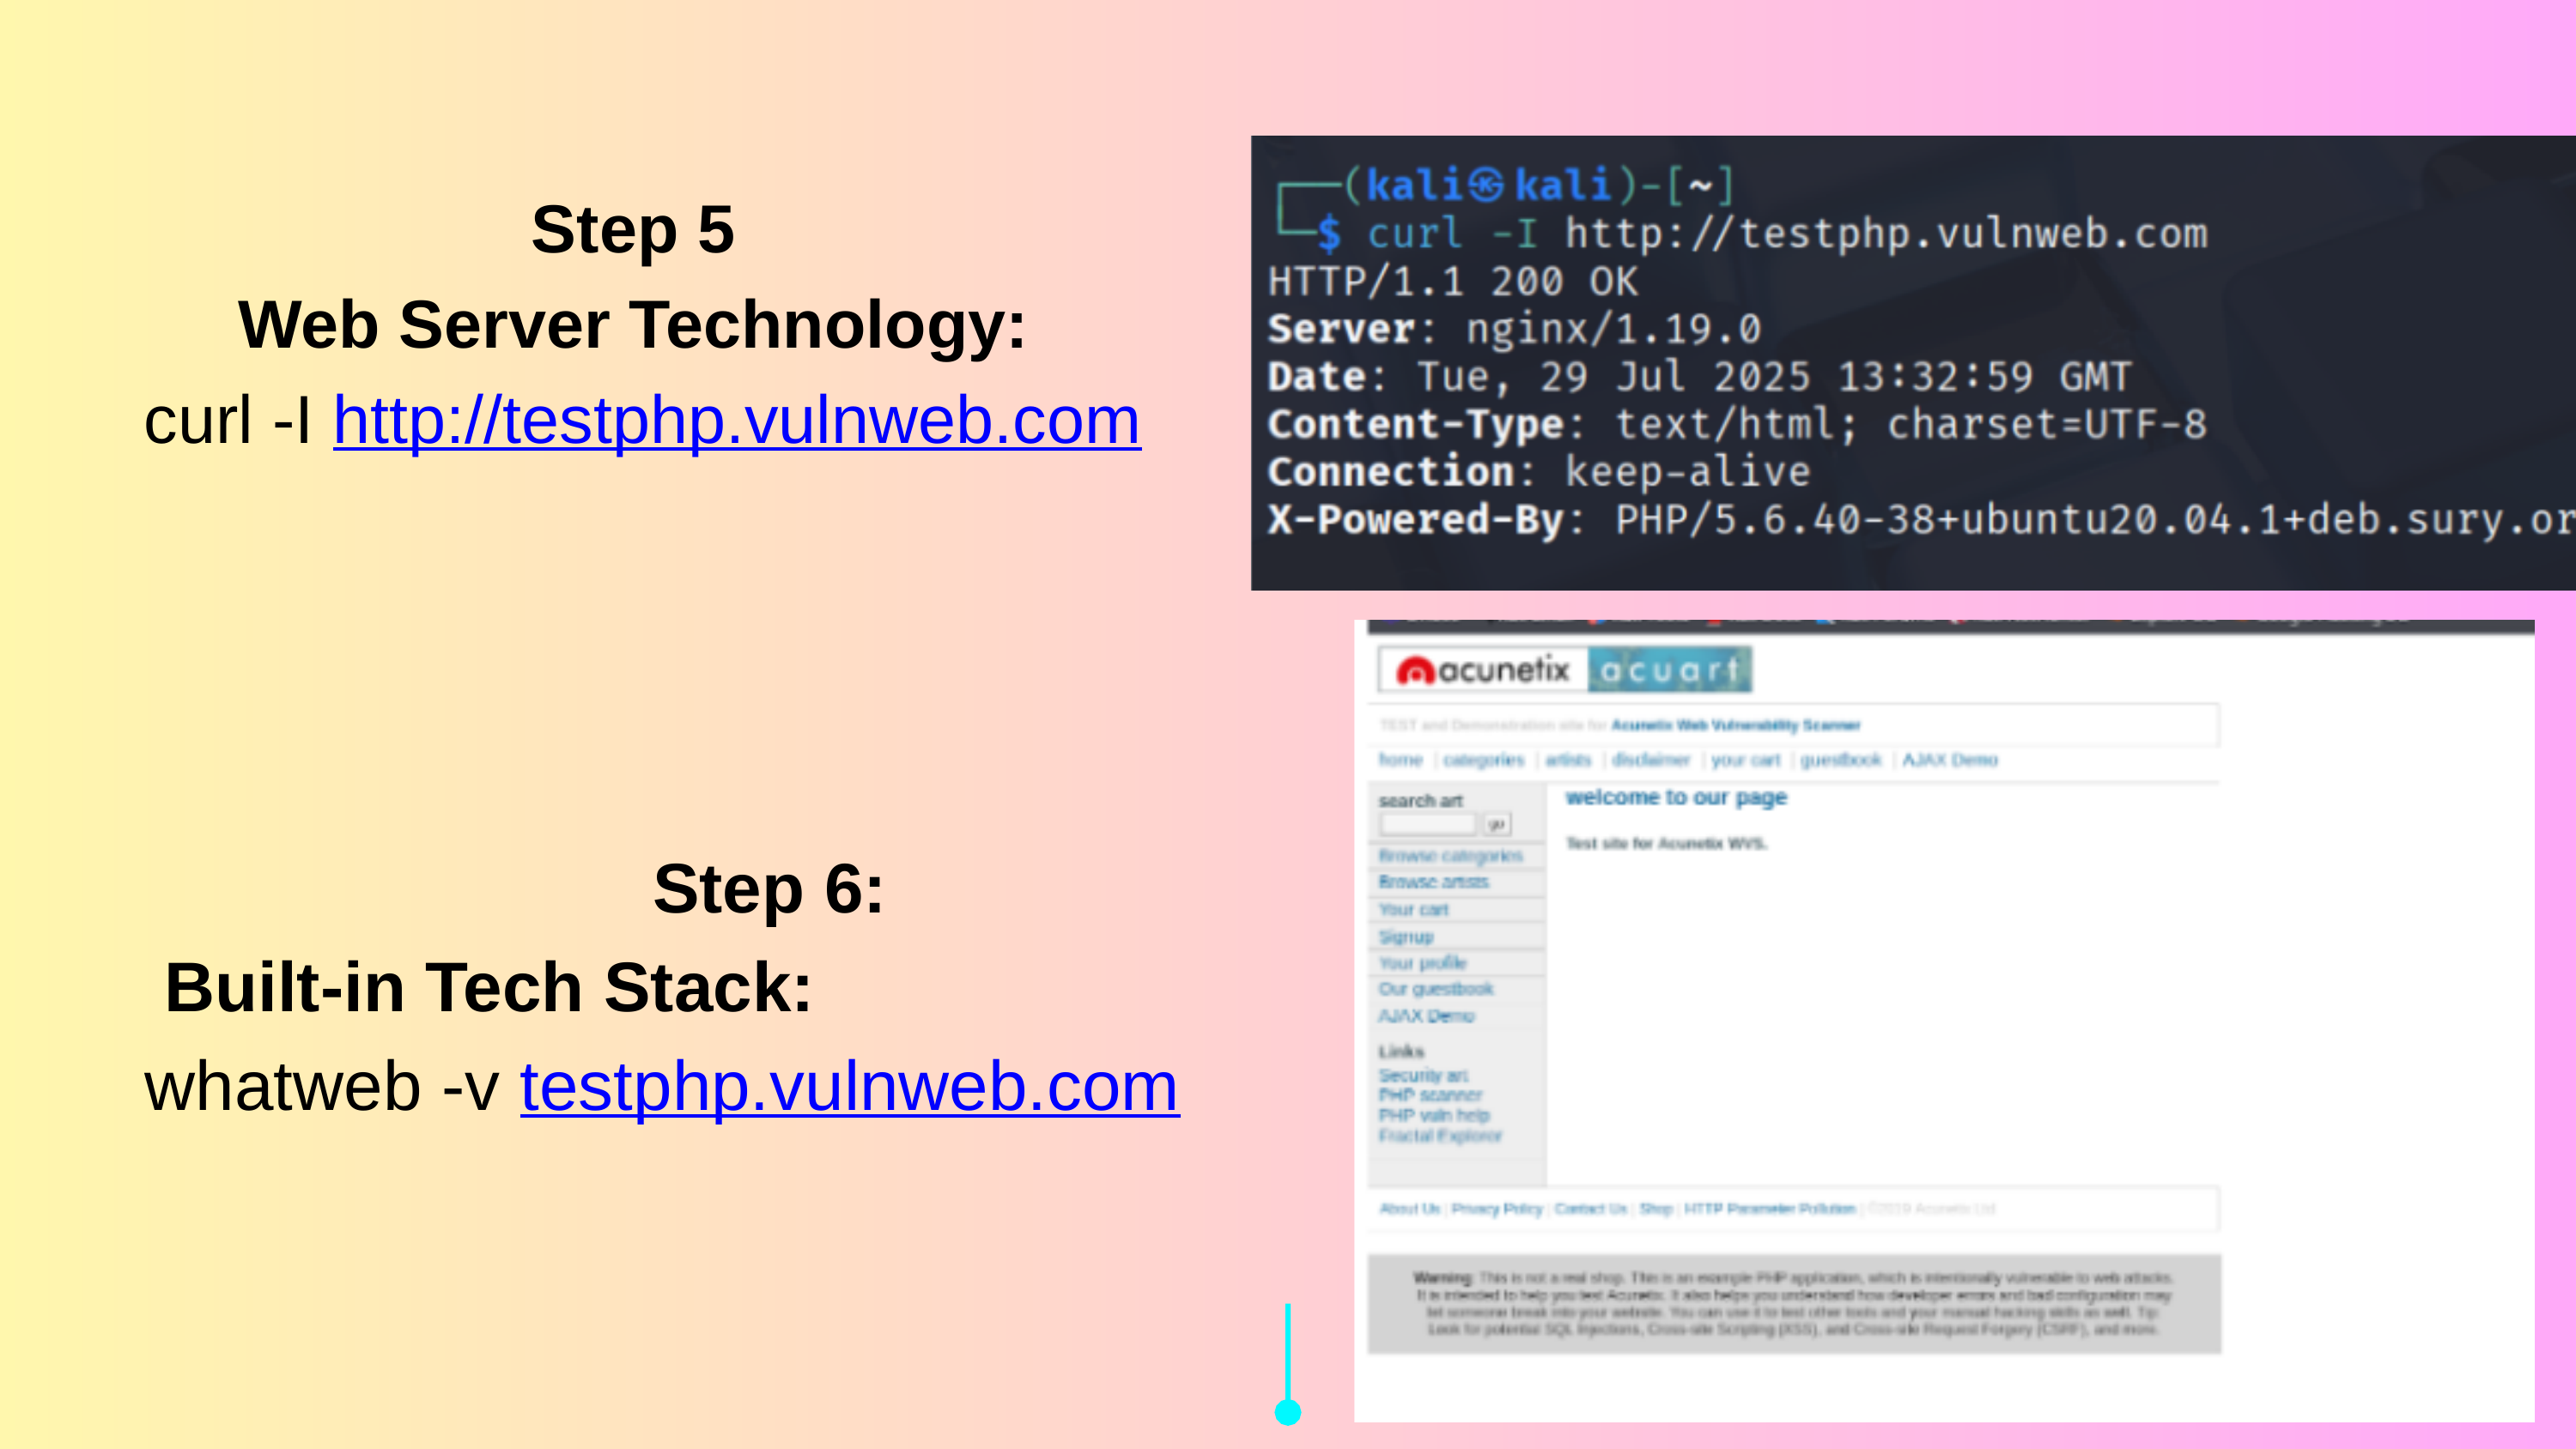

Step 5
Web Server Technology:
curl -I http://testphp.vulnweb.com

                          Step 6:
 Built-in Tech Stack:
whatweb -v testphp.vulnweb.com